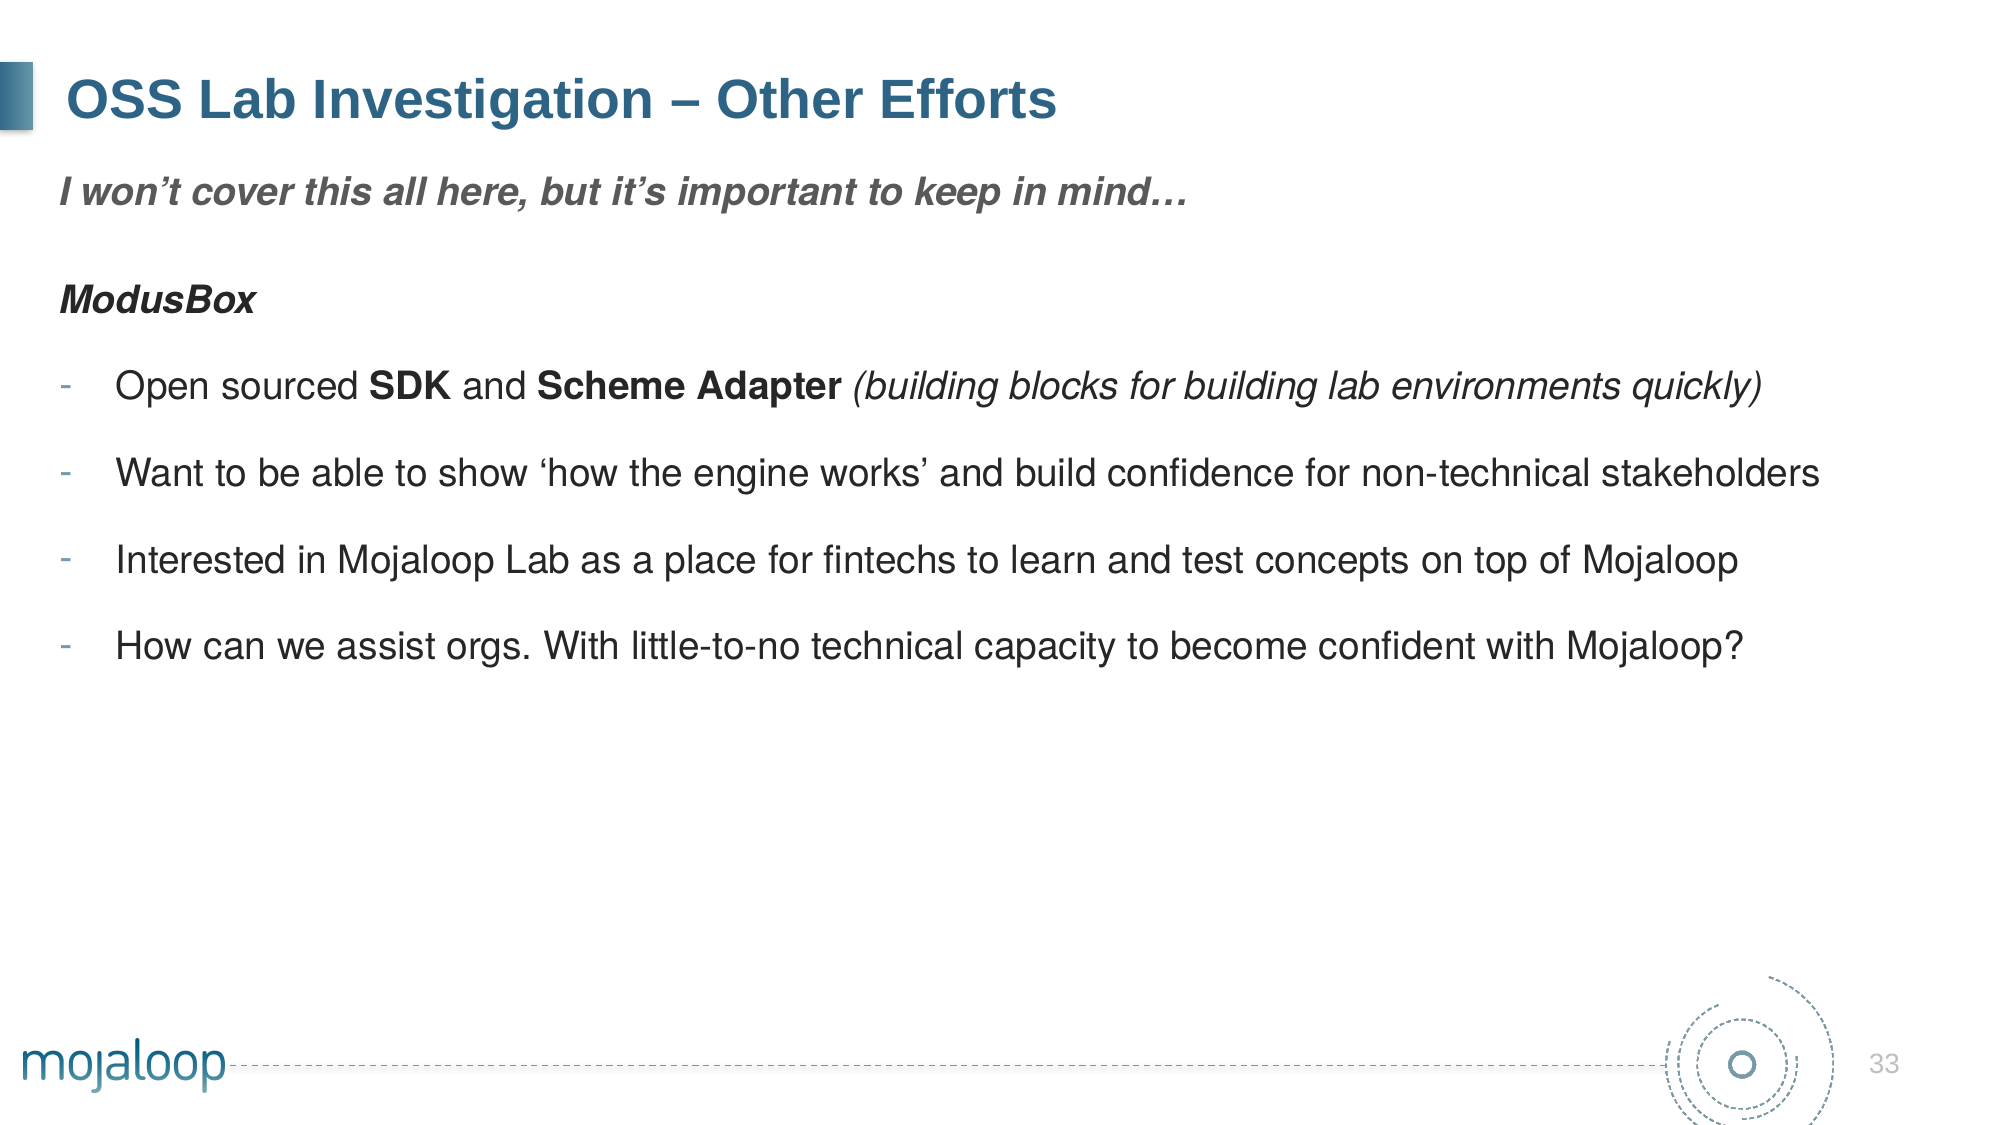

# OSS Lab Investigation – Other Efforts
I won’t cover this all here, but it’s important to keep in mind…
ModusBox
Open sourced SDK and Scheme Adapter (building blocks for building lab environments quickly)
Want to be able to show ‘how the engine works’ and build confidence for non-technical stakeholders
Interested in Mojaloop Lab as a place for fintechs to learn and test concepts on top of Mojaloop
How can we assist orgs. With little-to-no technical capacity to become confident with Mojaloop?

33